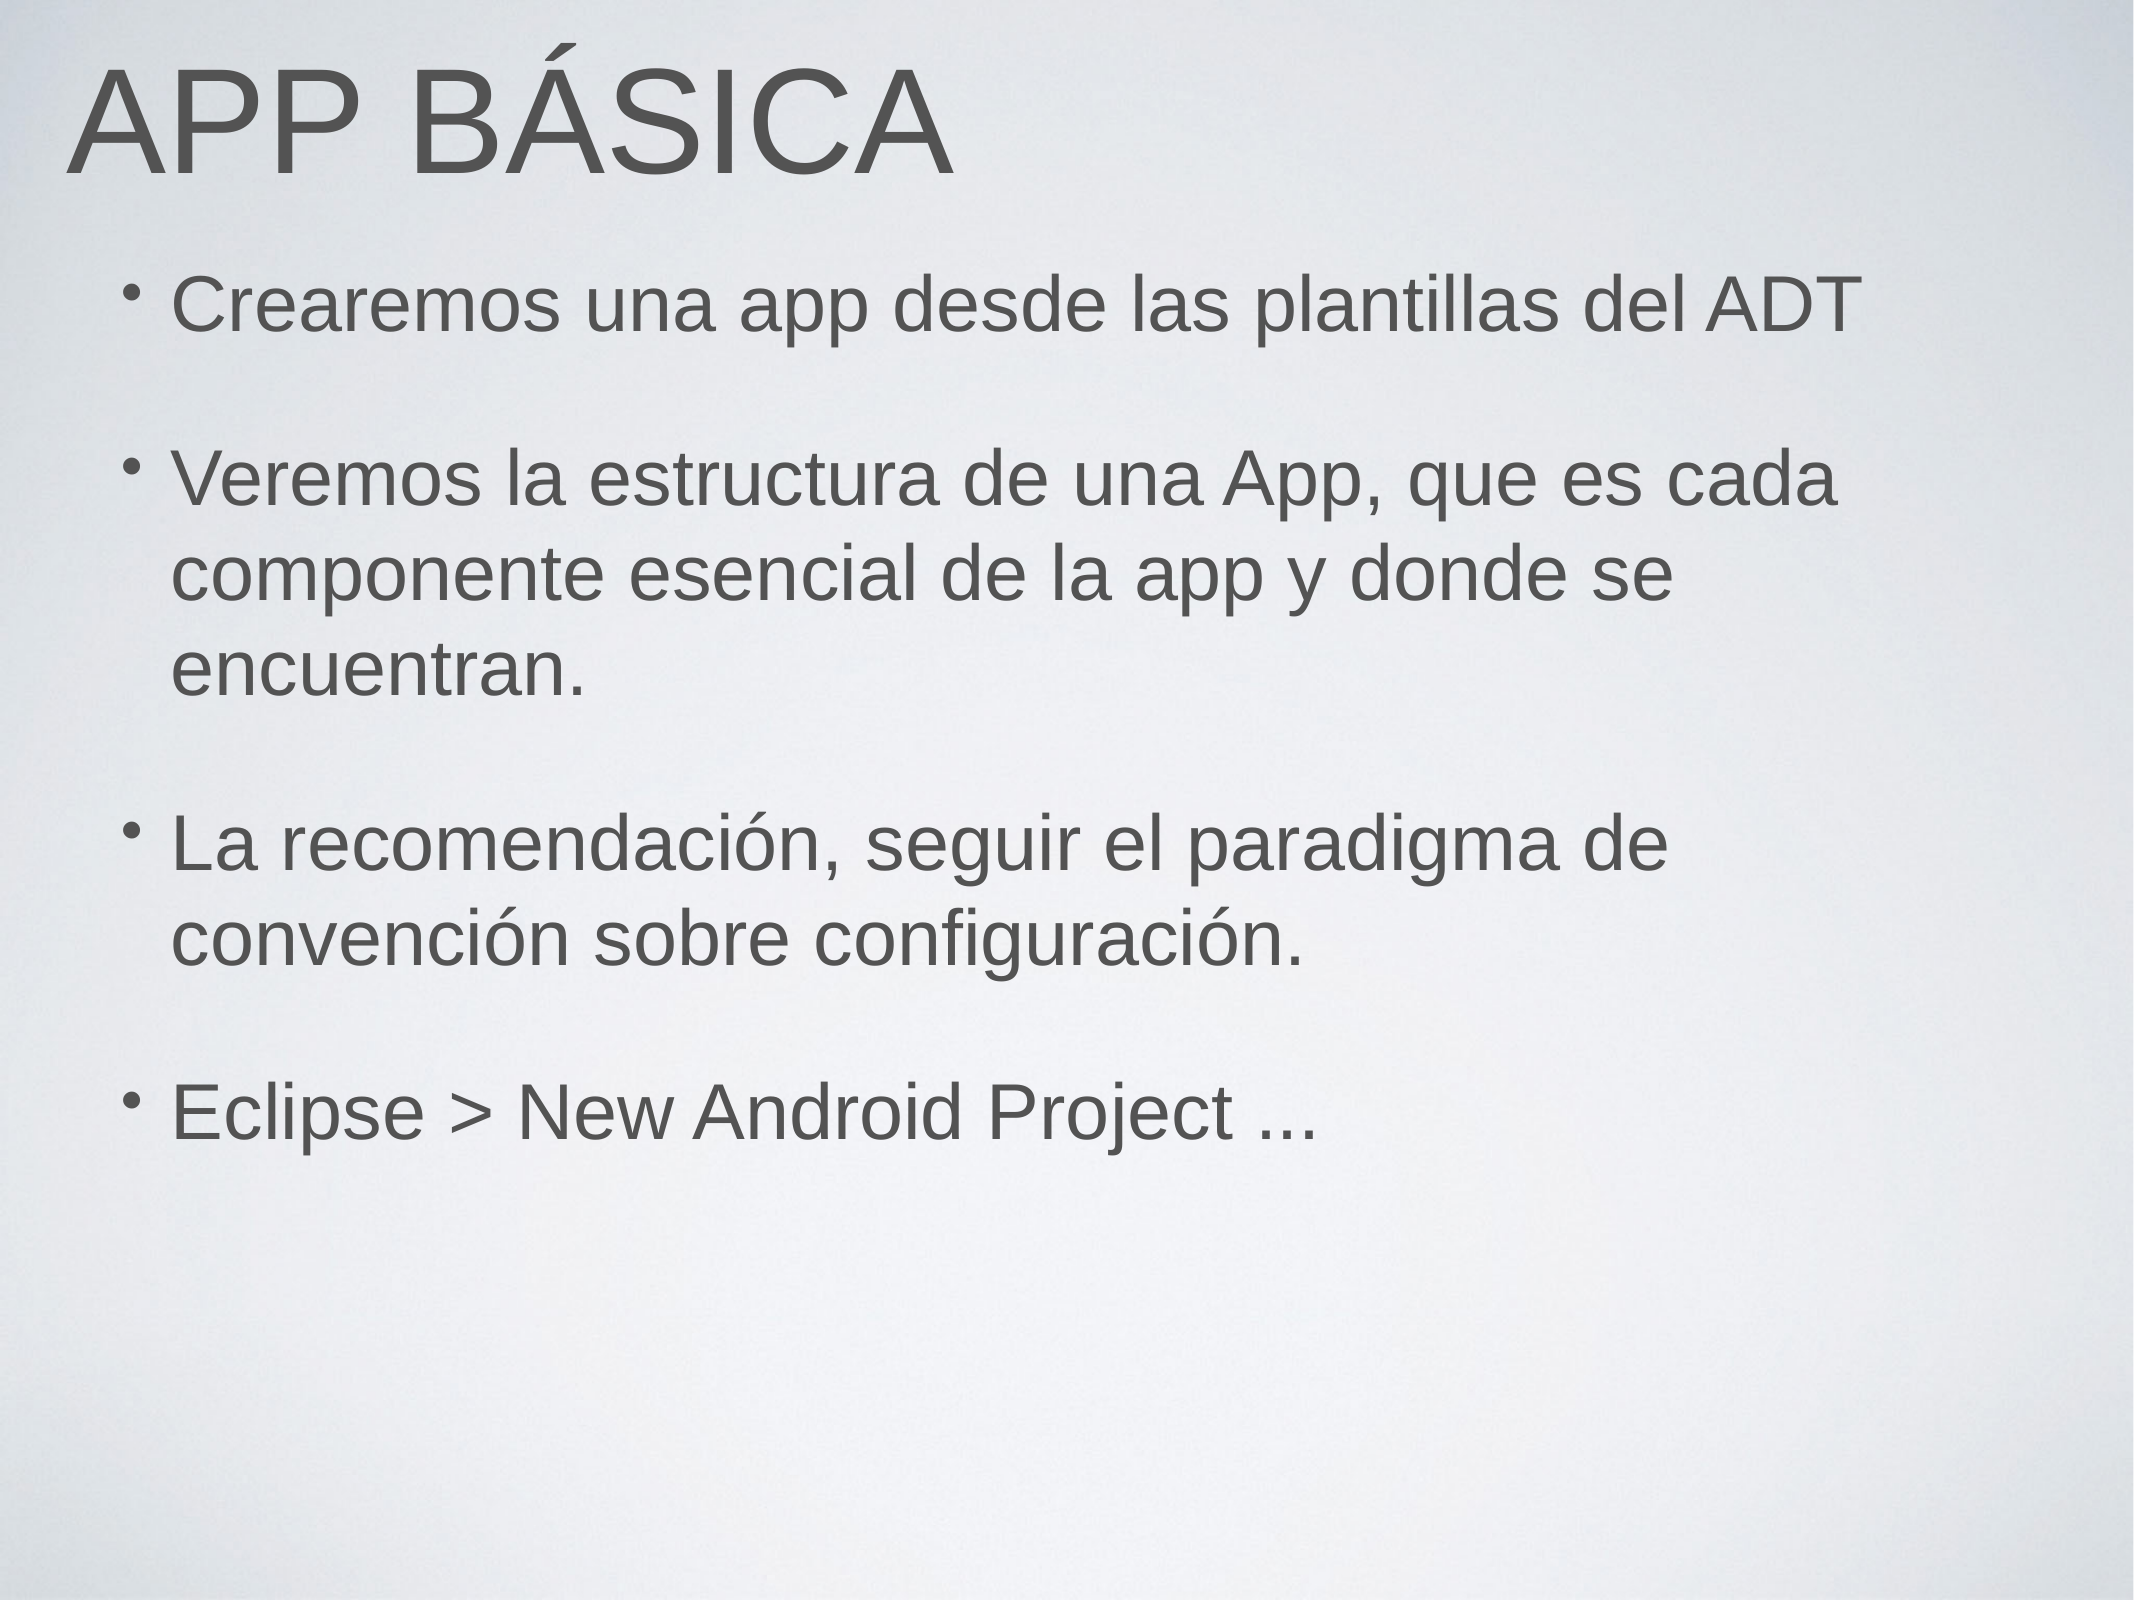

# APP Básica
Crearemos una app desde las plantillas del ADT
Veremos la estructura de una App, que es cada componente esencial de la app y donde se encuentran.
La recomendación, seguir el paradigma de convención sobre configuración.
Eclipse > New Android Project ...